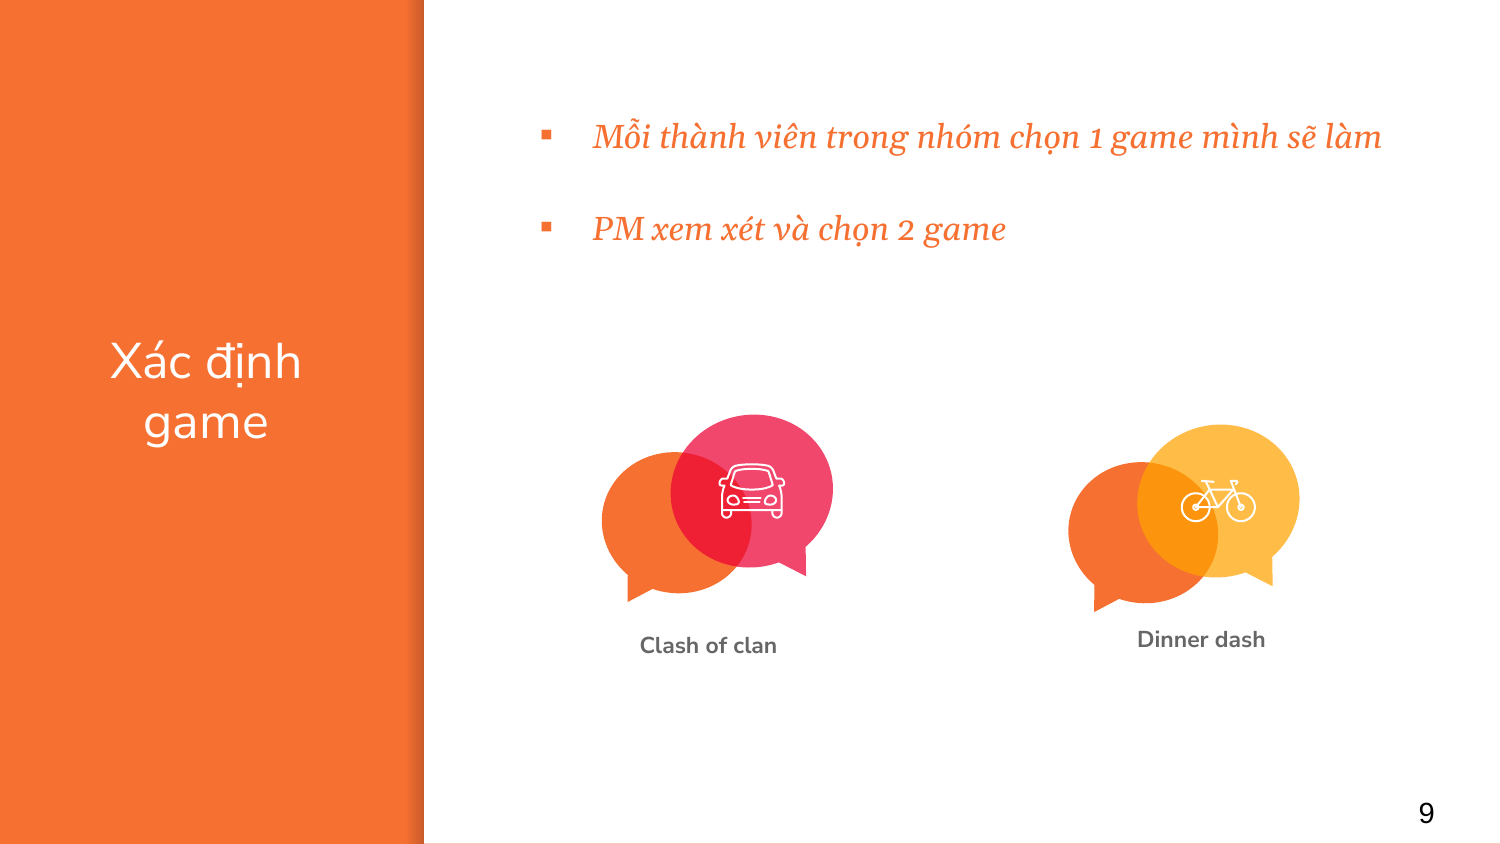

Mỗi thành viên trong nhóm chọn 1 game mình sẽ làm

PM xem xét và chọn 2 game
# Xác định game

Dinner dash

Clash of clan

9